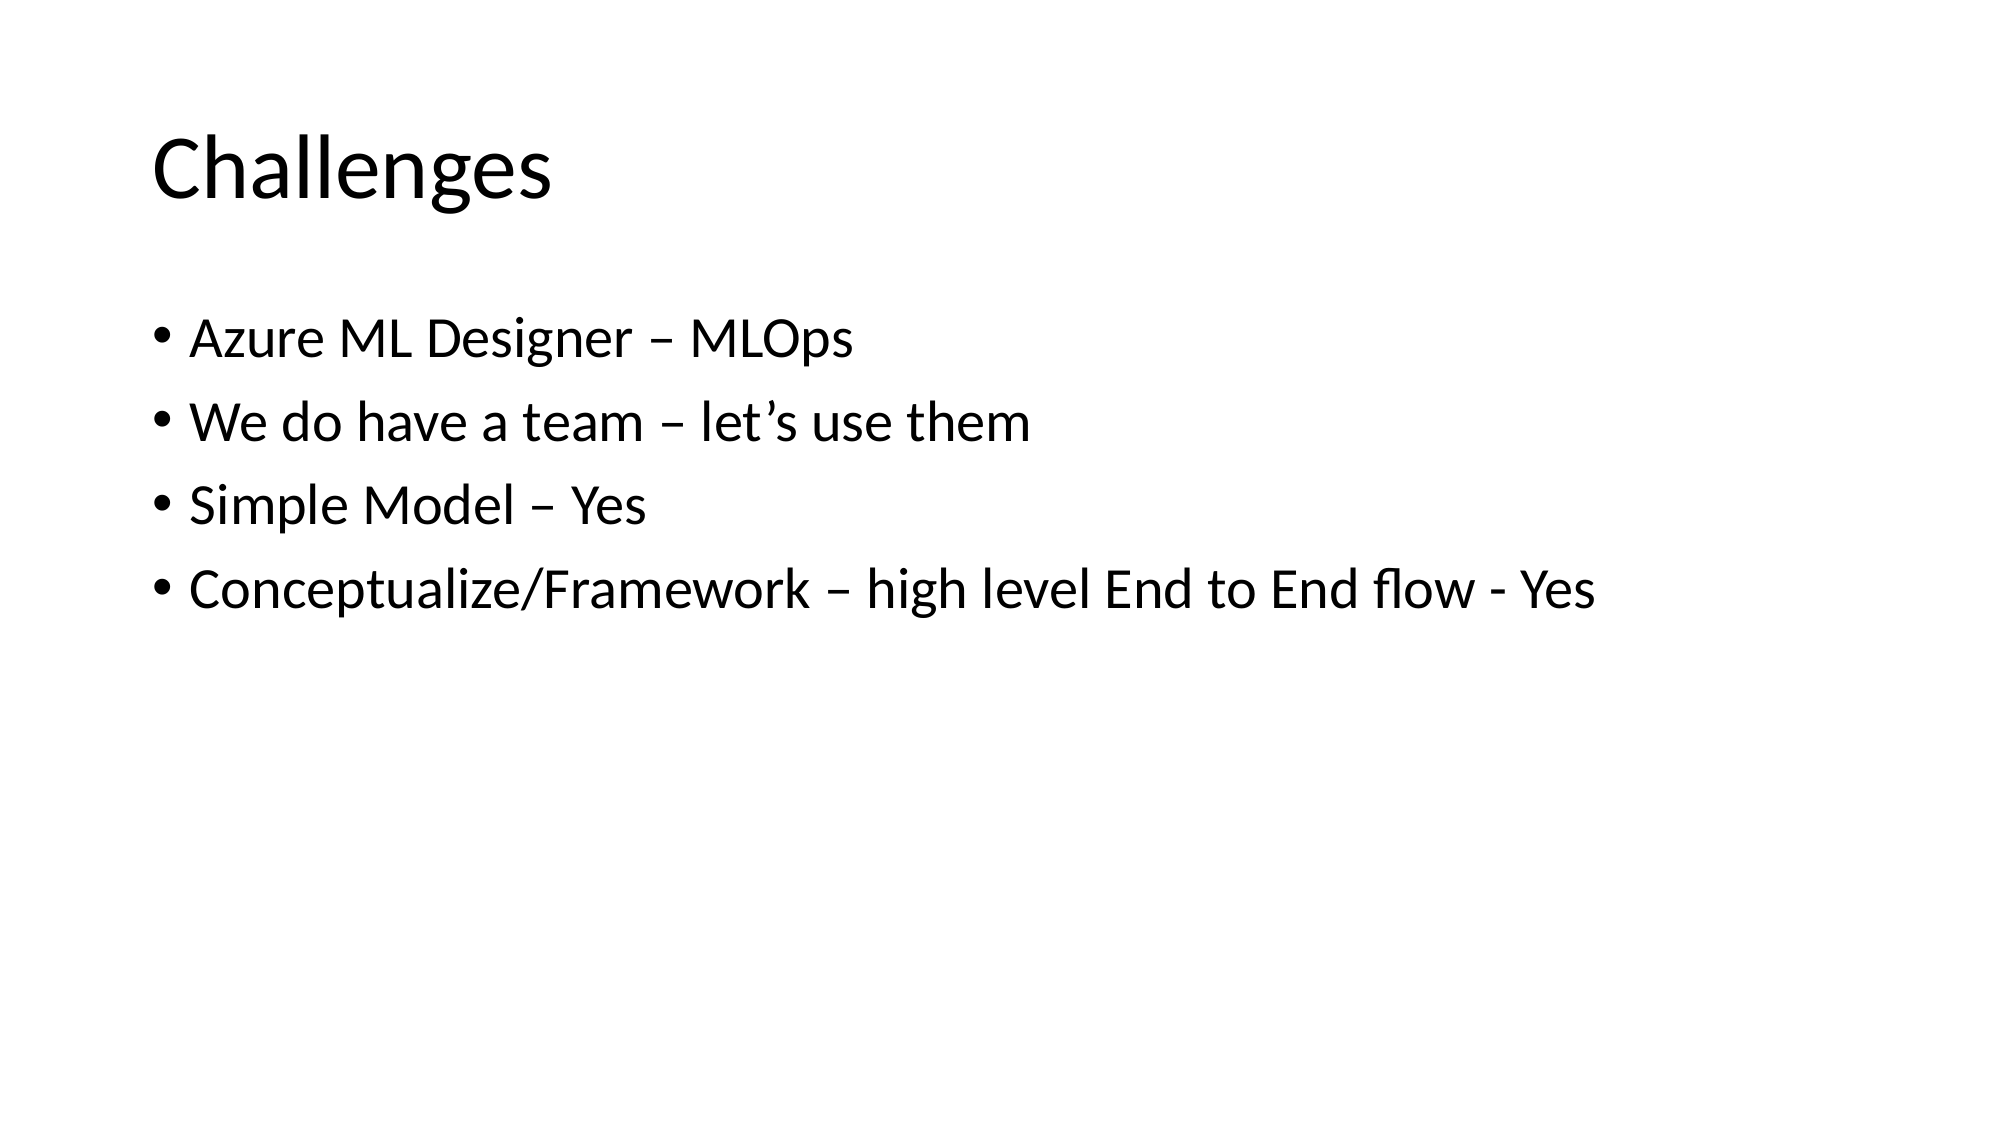

# Challenges
Azure ML Designer – MLOps
We do have a team – let’s use them
Simple Model – Yes
Conceptualize/Framework – high level End to End flow - Yes